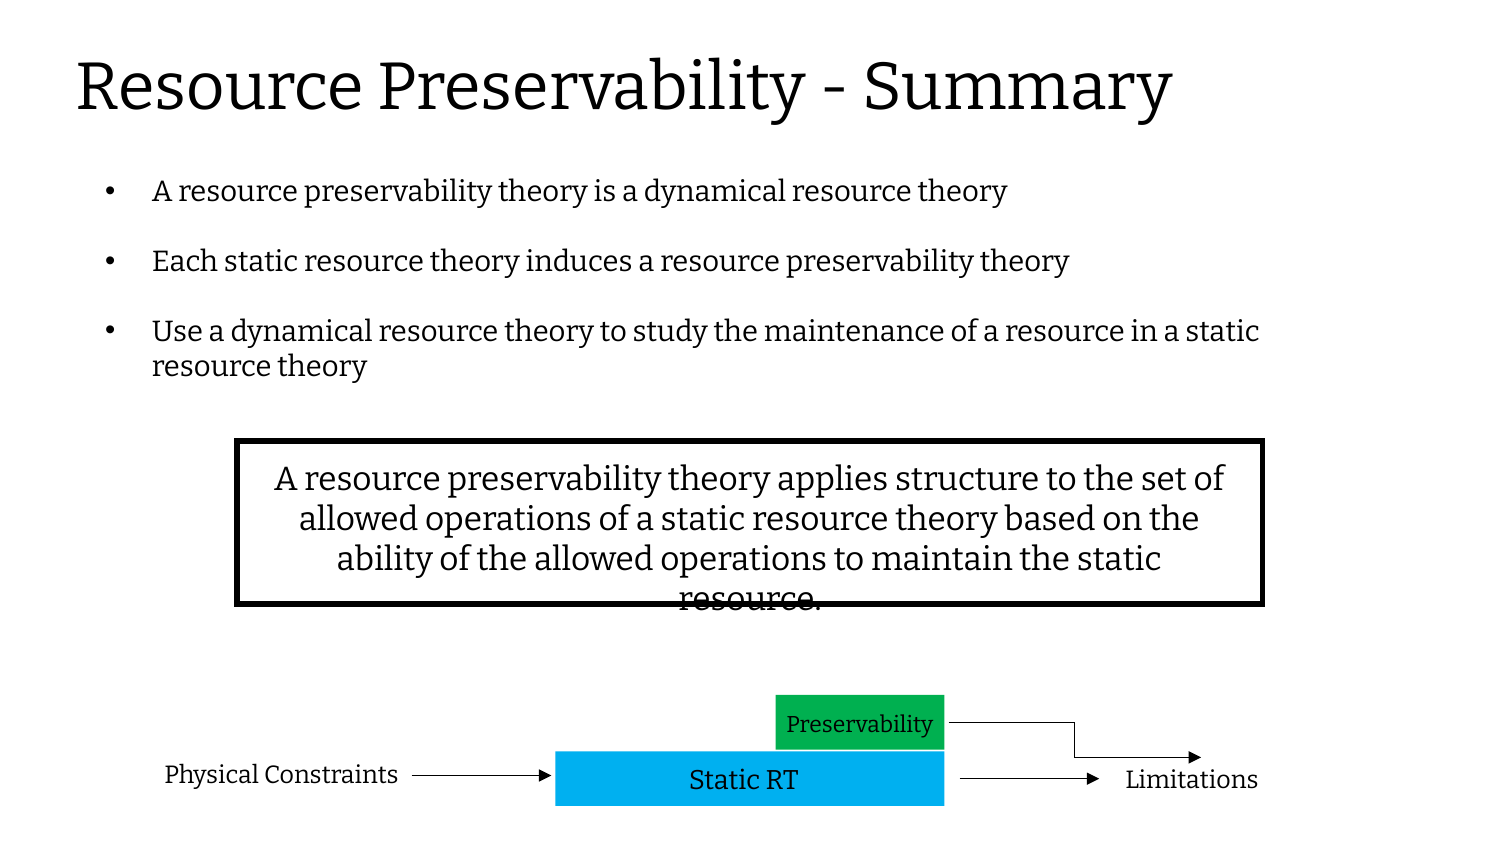

Resource Preservability - Summary
A resource preservability theory is a dynamical resource theory

Each static resource theory induces a resource preservability theory

Use a dynamical resource theory to study the maintenance of a resource in a static resource theory

A resource preservability theory applies structure to the set of allowed operations of a static resource theory based on the ability of the allowed operations to maintain the static resource.

Preservability
Physical Constraints

Static RT
Limitations